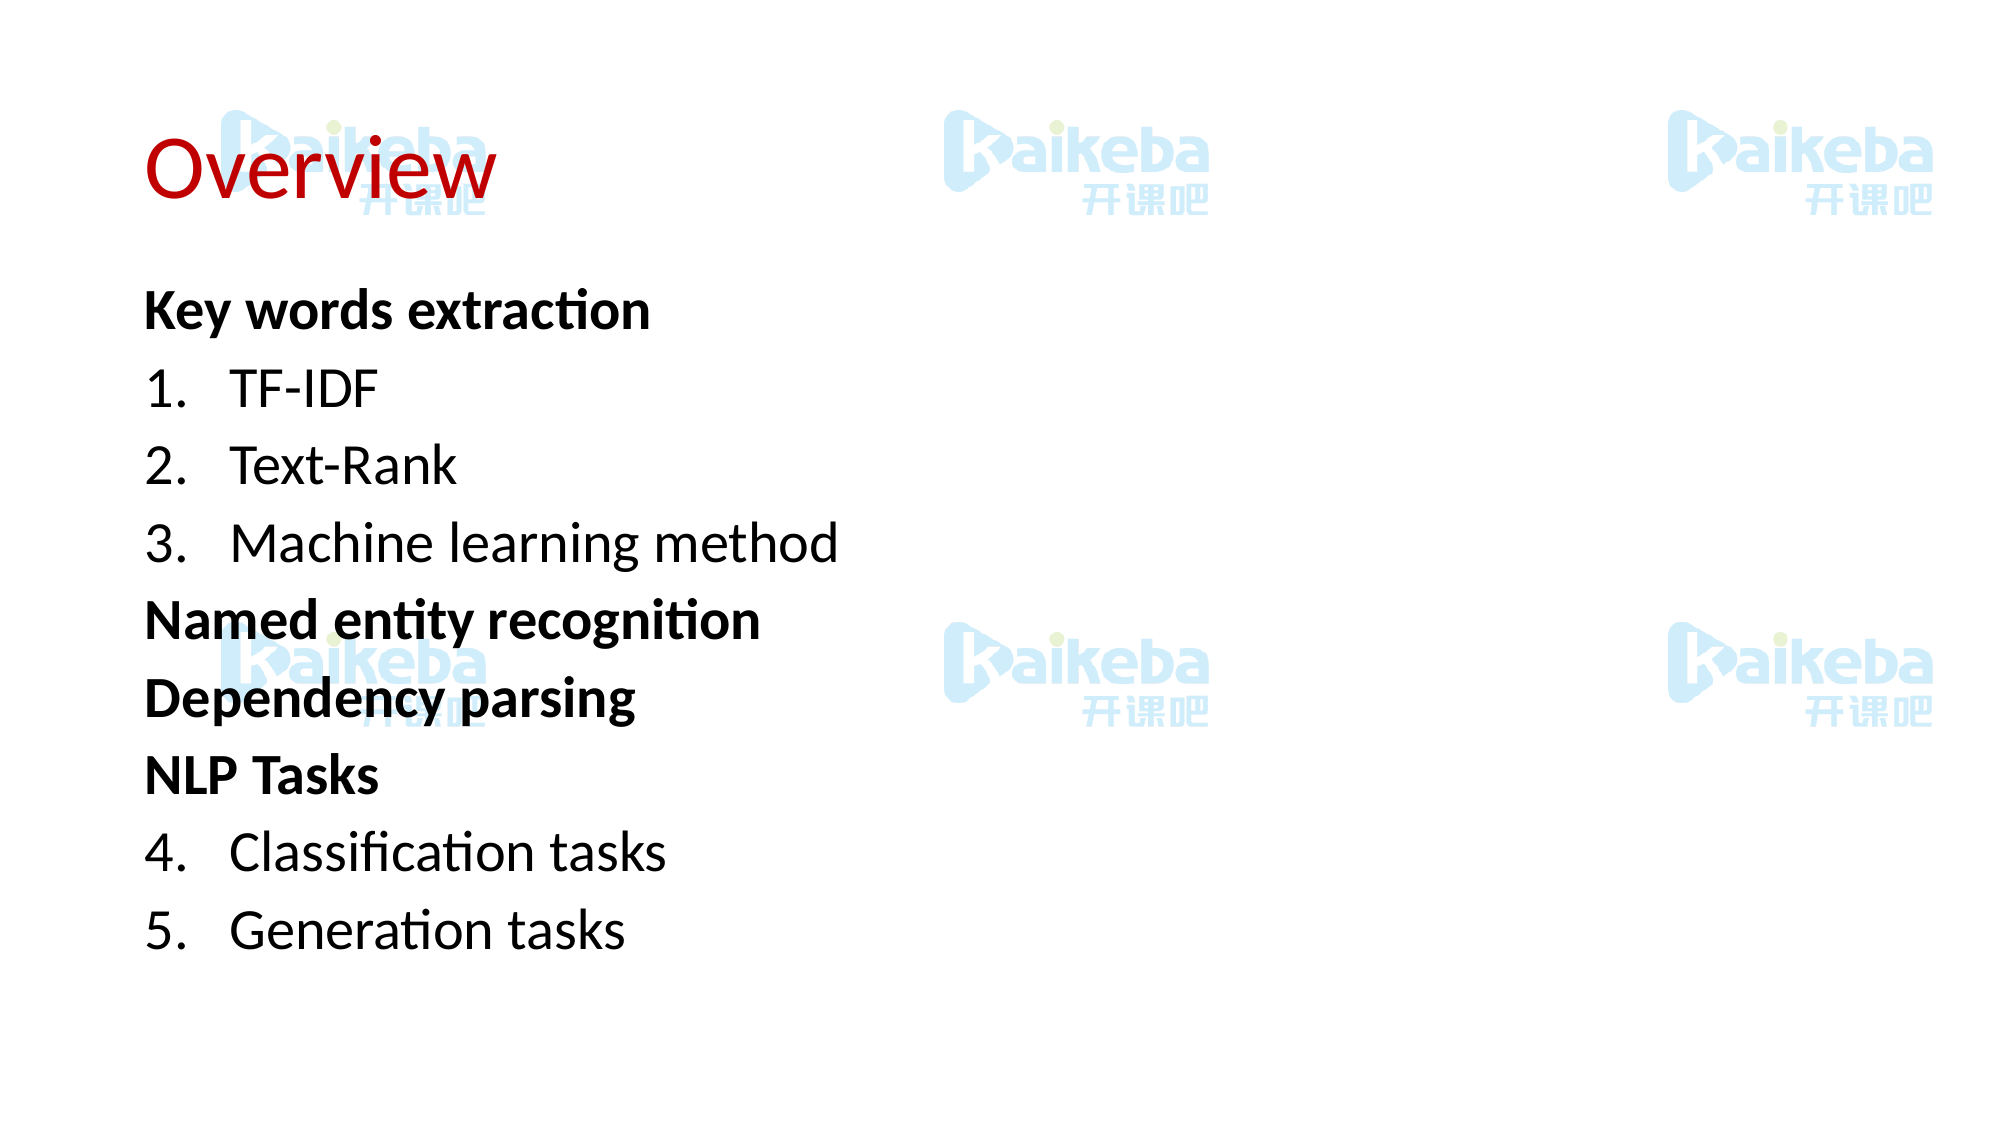

# Overview
Key words extraction
TF-IDF
Text-Rank
Machine learning method
Named entity recognition
Dependency parsing
NLP Tasks
Classification tasks
Generation tasks